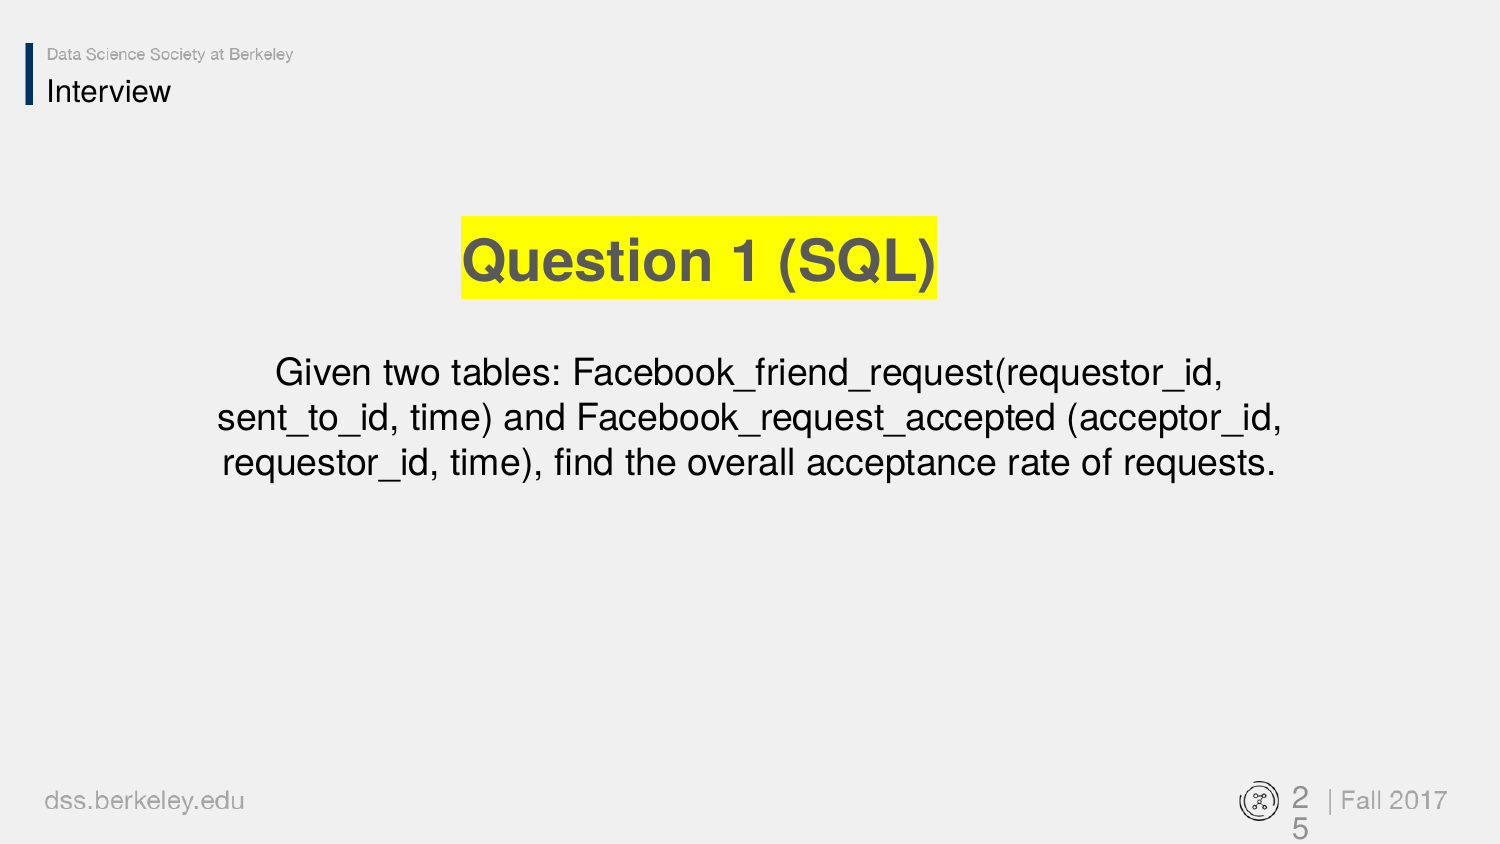

Interview
Question 1 (SQL)
Given two tables: Facebook_friend_request(requestor_id, sent_to_id, time) and Facebook_request_accepted (acceptor_id, requestor_id, time), find the overall acceptance rate of requests.
25